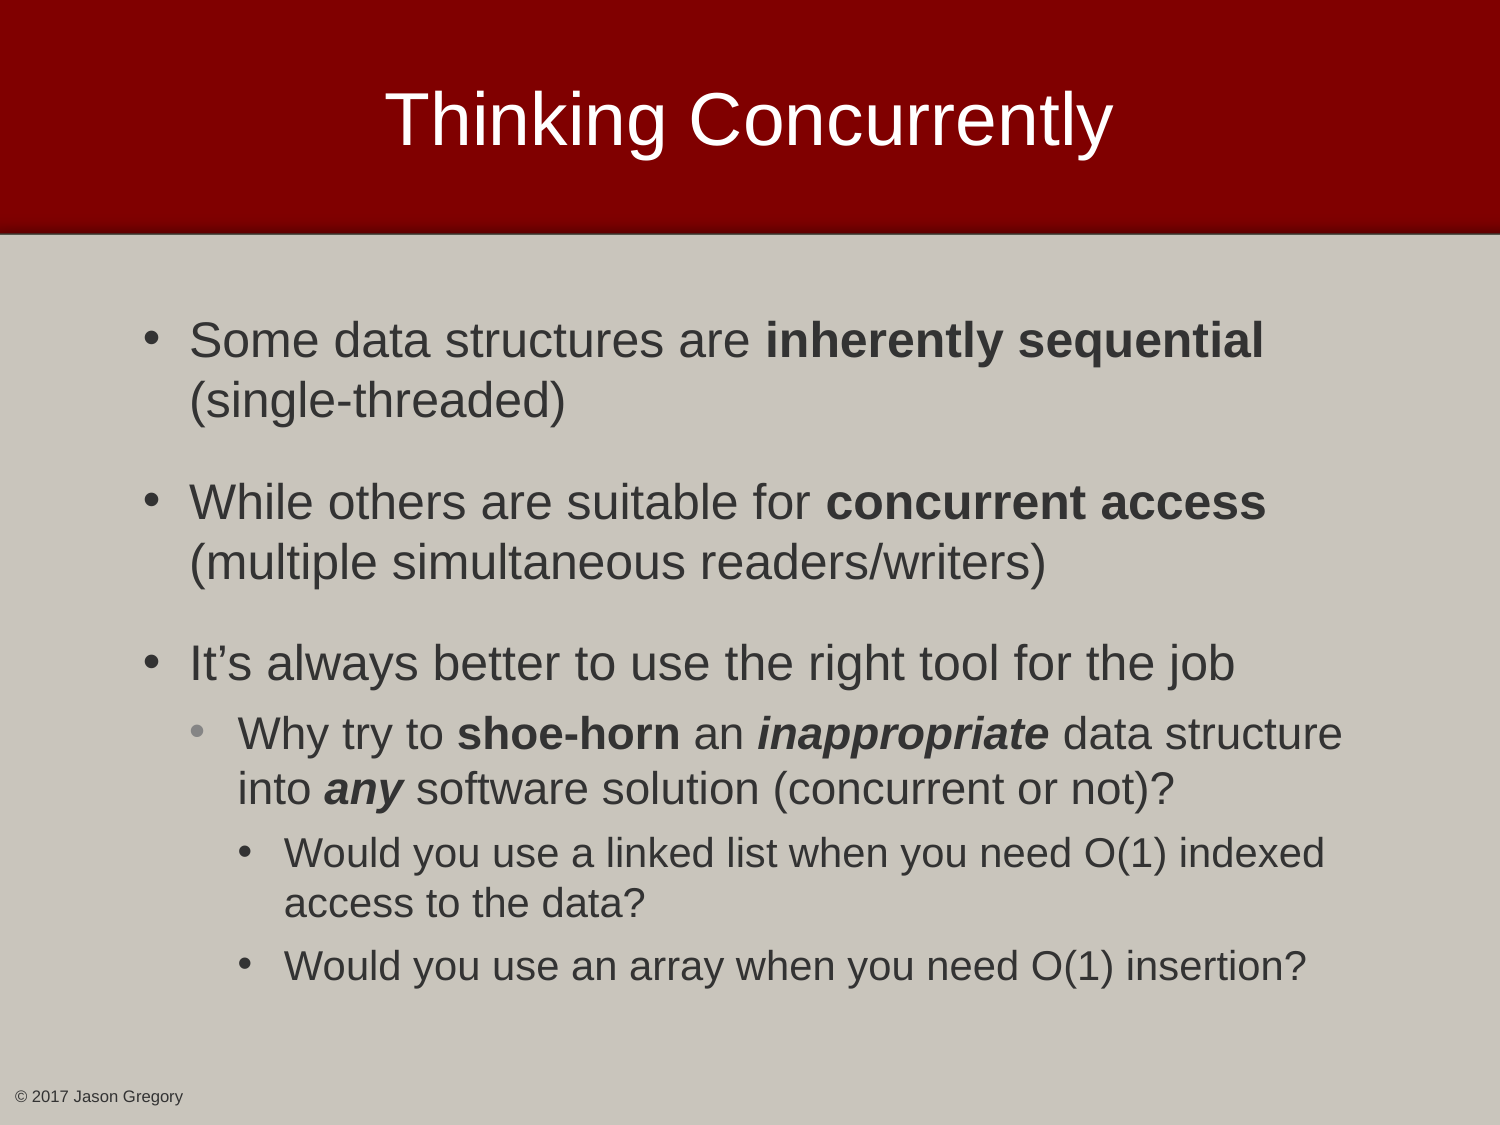

# Thinking Concurrently
Some data structures are inherently sequential (single-threaded)
While others are suitable for concurrent access (multiple simultaneous readers/writers)
It’s always better to use the right tool for the job
Why try to shoe-horn an inappropriate data structure into any software solution (concurrent or not)?
Would you use a linked list when you need O(1) indexed access to the data?
Would you use an array when you need O(1) insertion?

© 2017 Jason Gregory